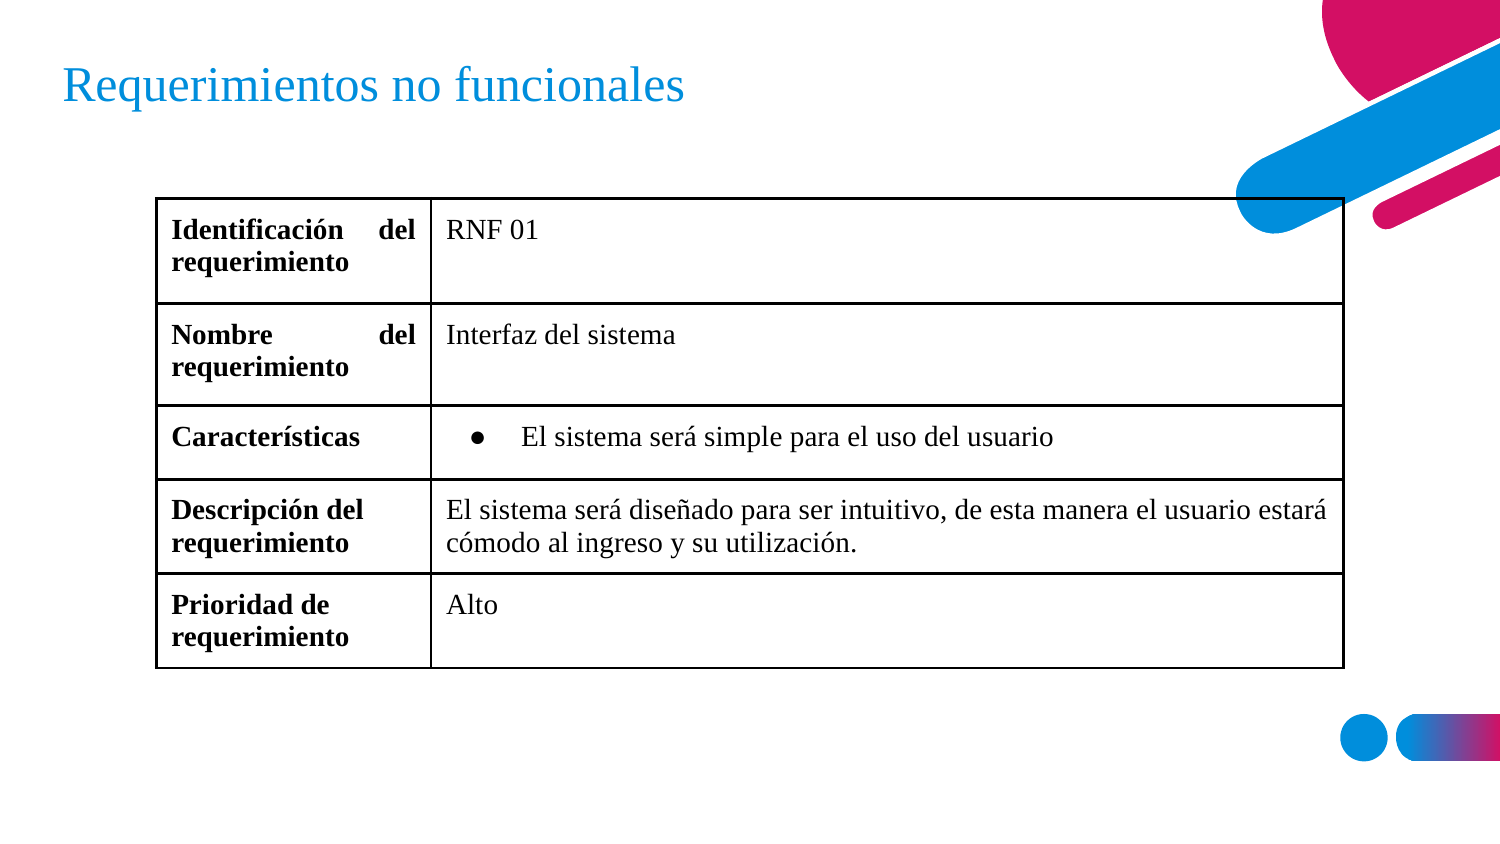

Requerimientos no funcionales
| Identificación del requerimiento | RNF 01 |
| --- | --- |
| Nombre del requerimiento | Interfaz del sistema |
| Características | El sistema será simple para el uso del usuario |
| Descripción del requerimiento | El sistema será diseñado para ser intuitivo, de esta manera el usuario estará cómodo al ingreso y su utilización. |
| Prioridad de requerimiento | Alto |